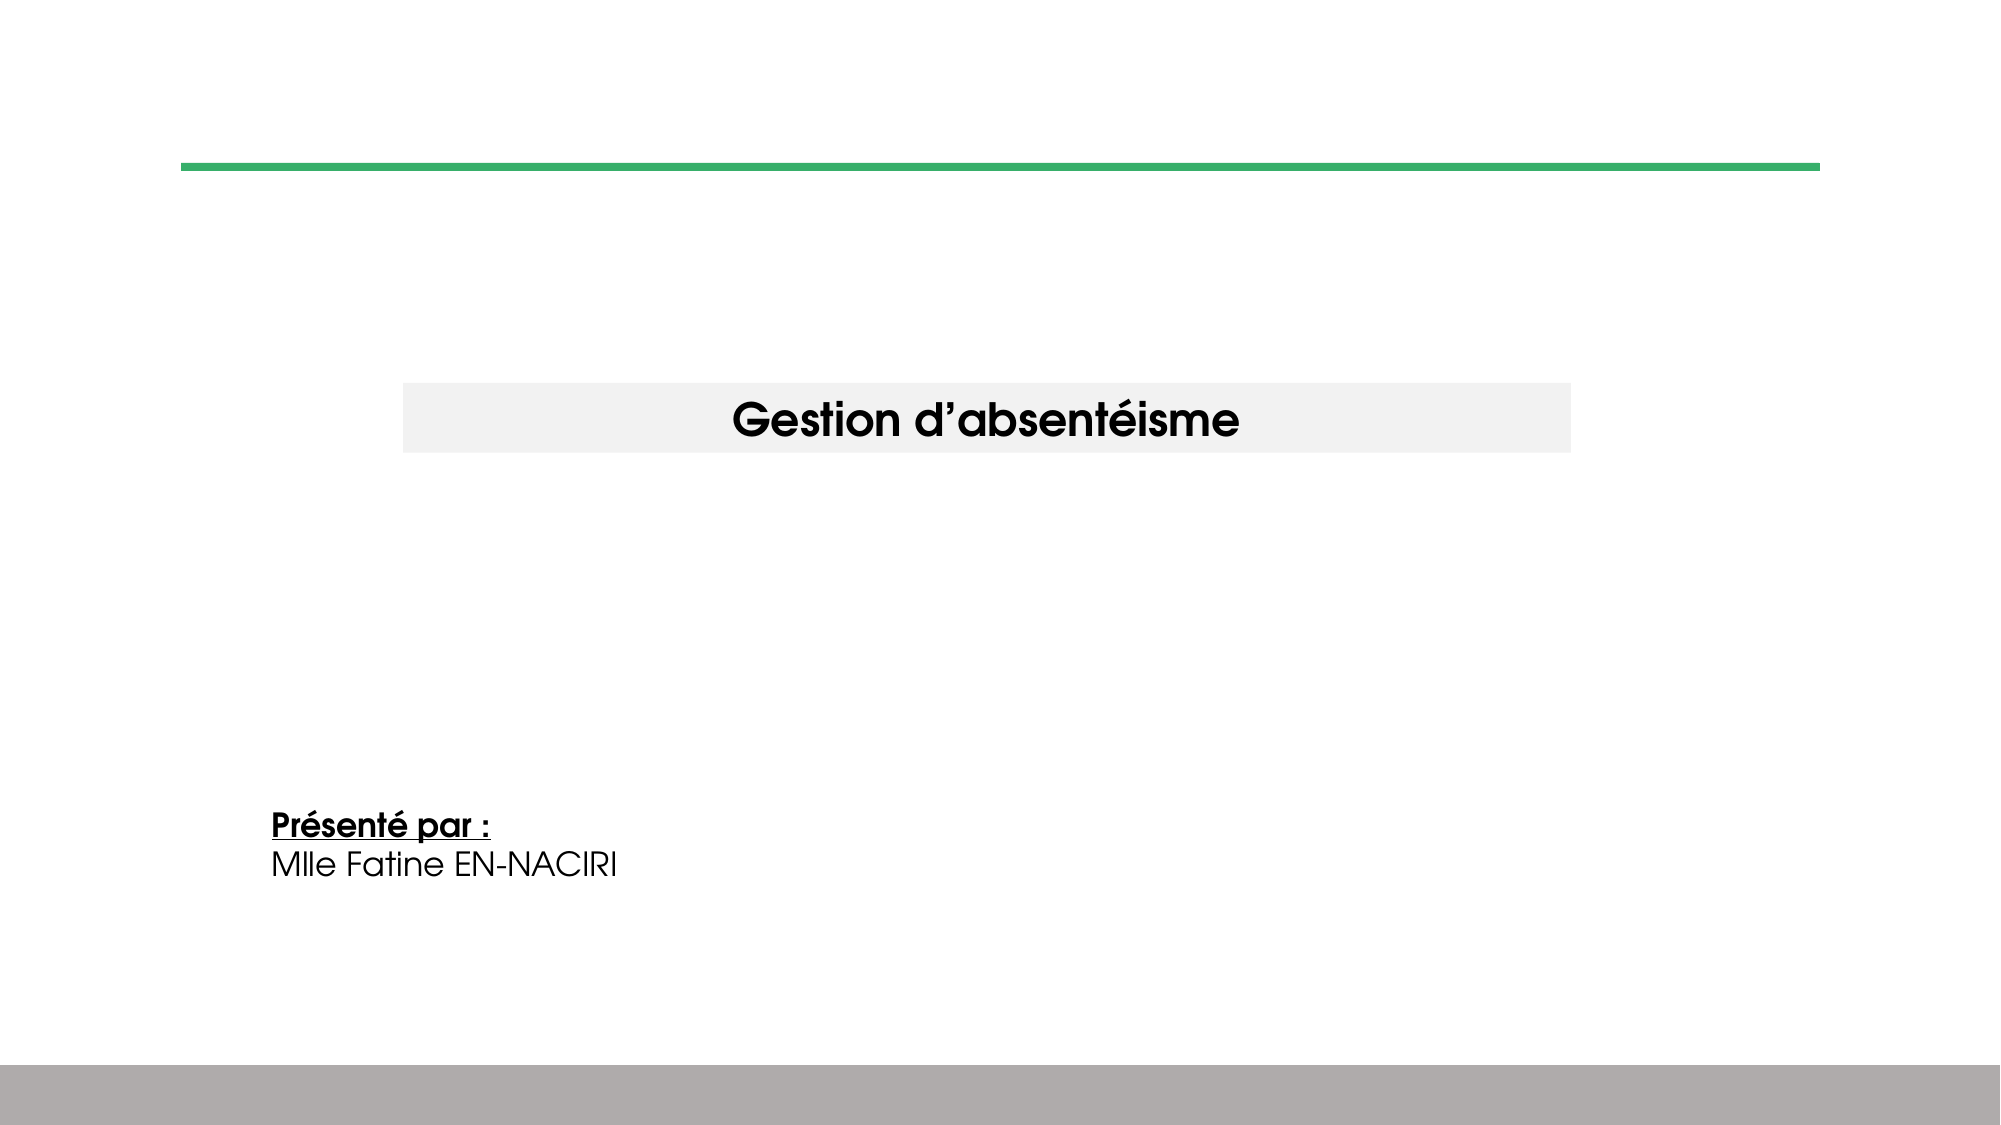

Gestion d’absentéisme
Présenté par :
Mlle Fatine EN-NACIRI